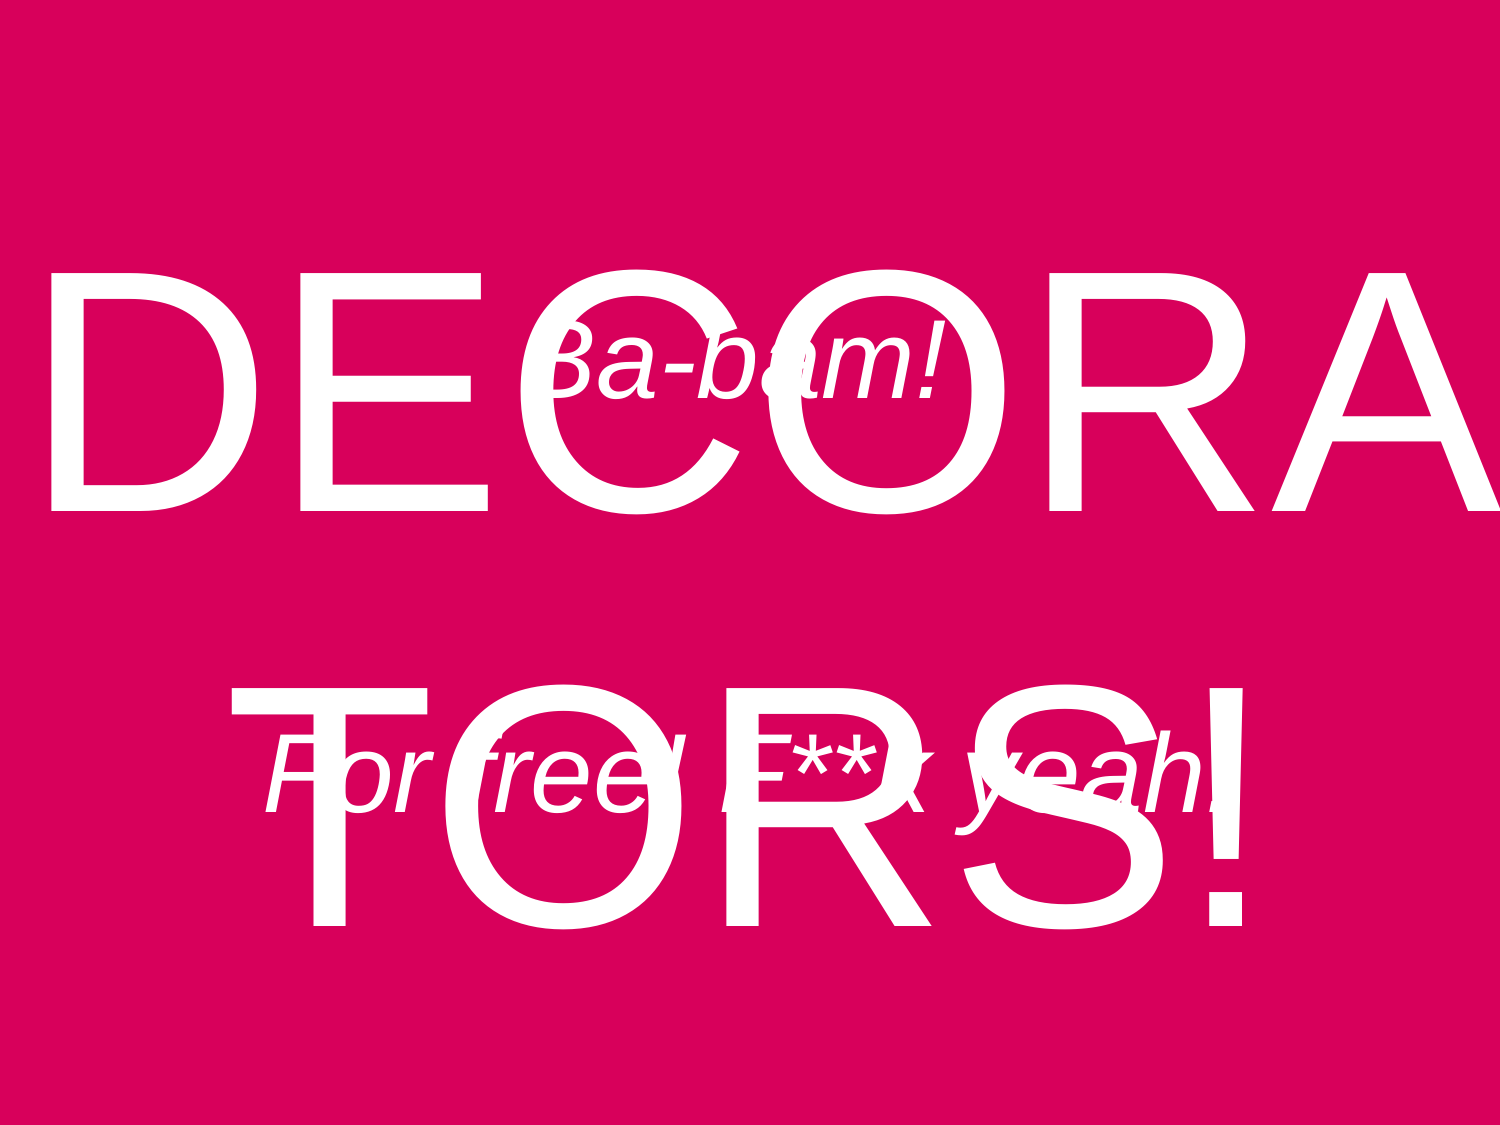

Ba-bam!
# DECORATORS!
For free! F**k yeah!